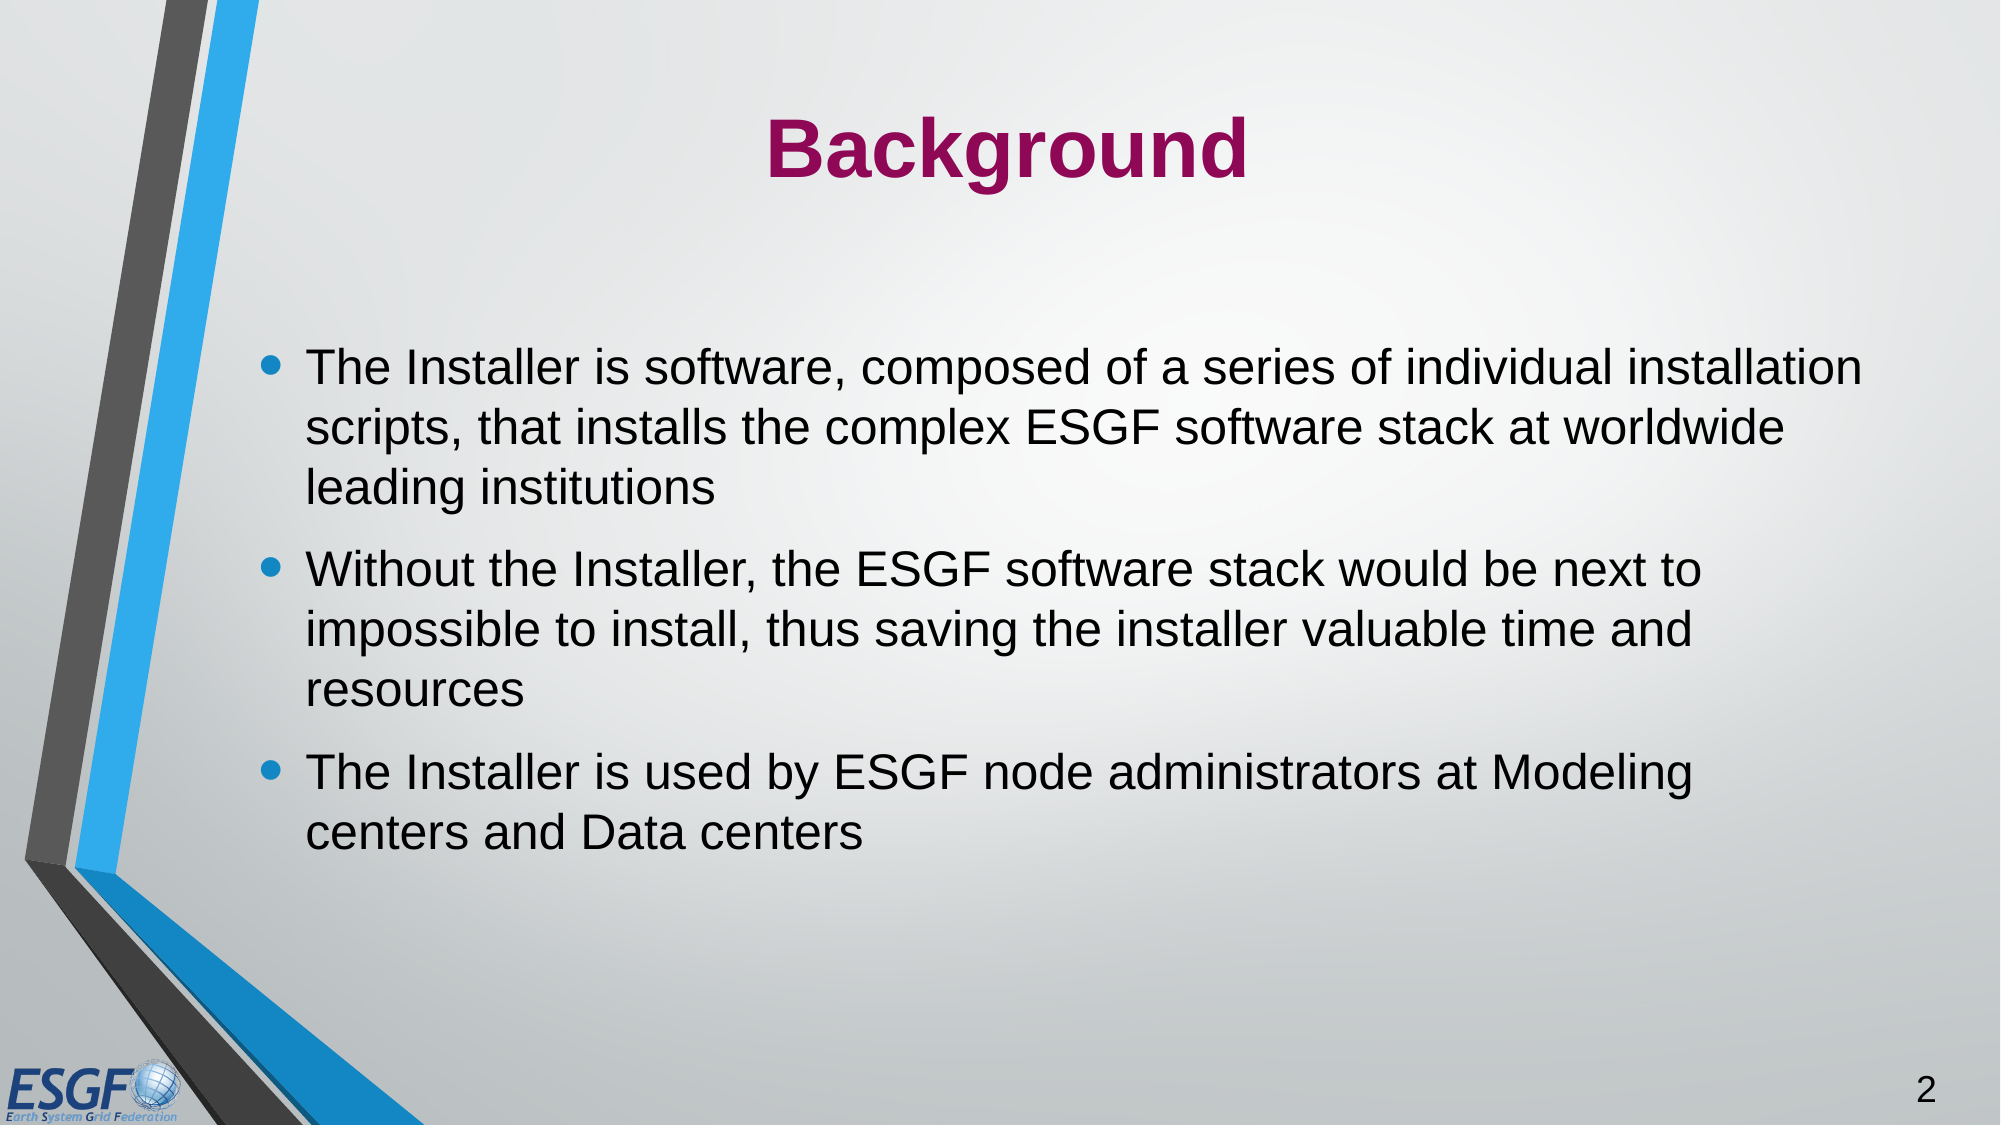

# Background
The Installer is software, composed of a series of individual installation scripts, that installs the complex ESGF software stack at worldwide leading institutions
Without the Installer, the ESGF software stack would be next to impossible to install, thus saving the installer valuable time and resources
The Installer is used by ESGF node administrators at Modeling centers and Data centers